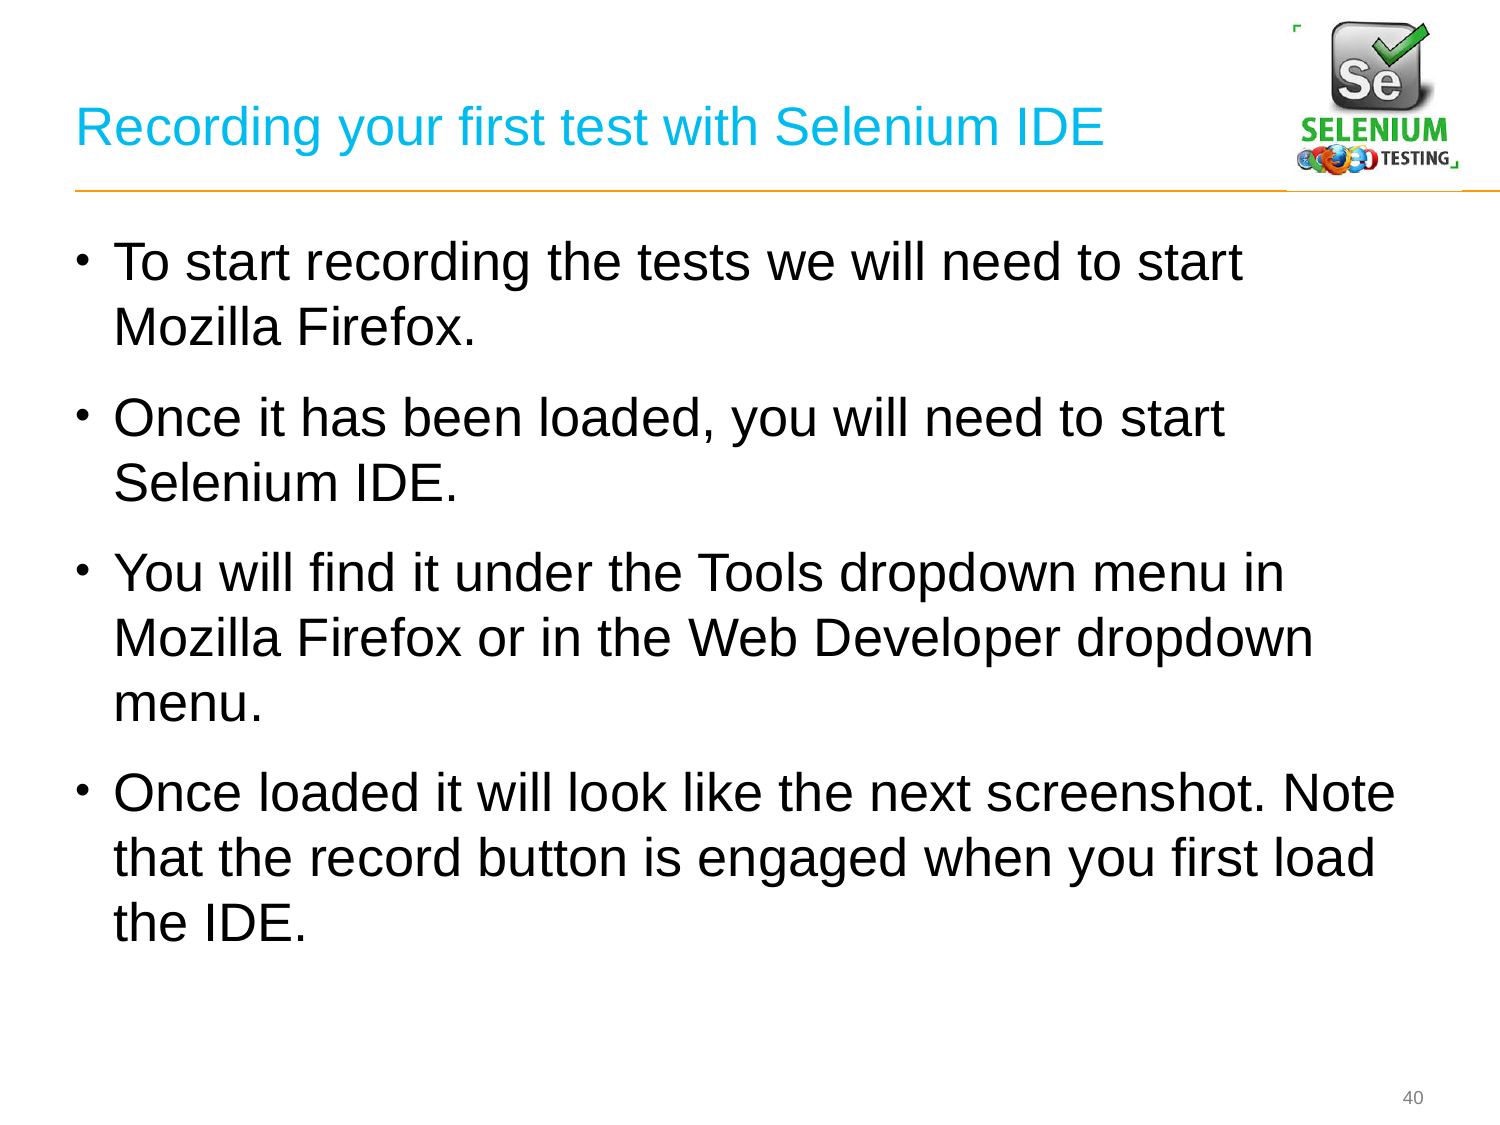

# Recording your first test with Selenium IDE
To start recording the tests we will need to start Mozilla Firefox.
Once it has been loaded, you will need to start Selenium IDE.
You will find it under the Tools dropdown menu in Mozilla Firefox or in the Web Developer dropdown menu.
Once loaded it will look like the next screenshot. Note that the record button is engaged when you first load the IDE.